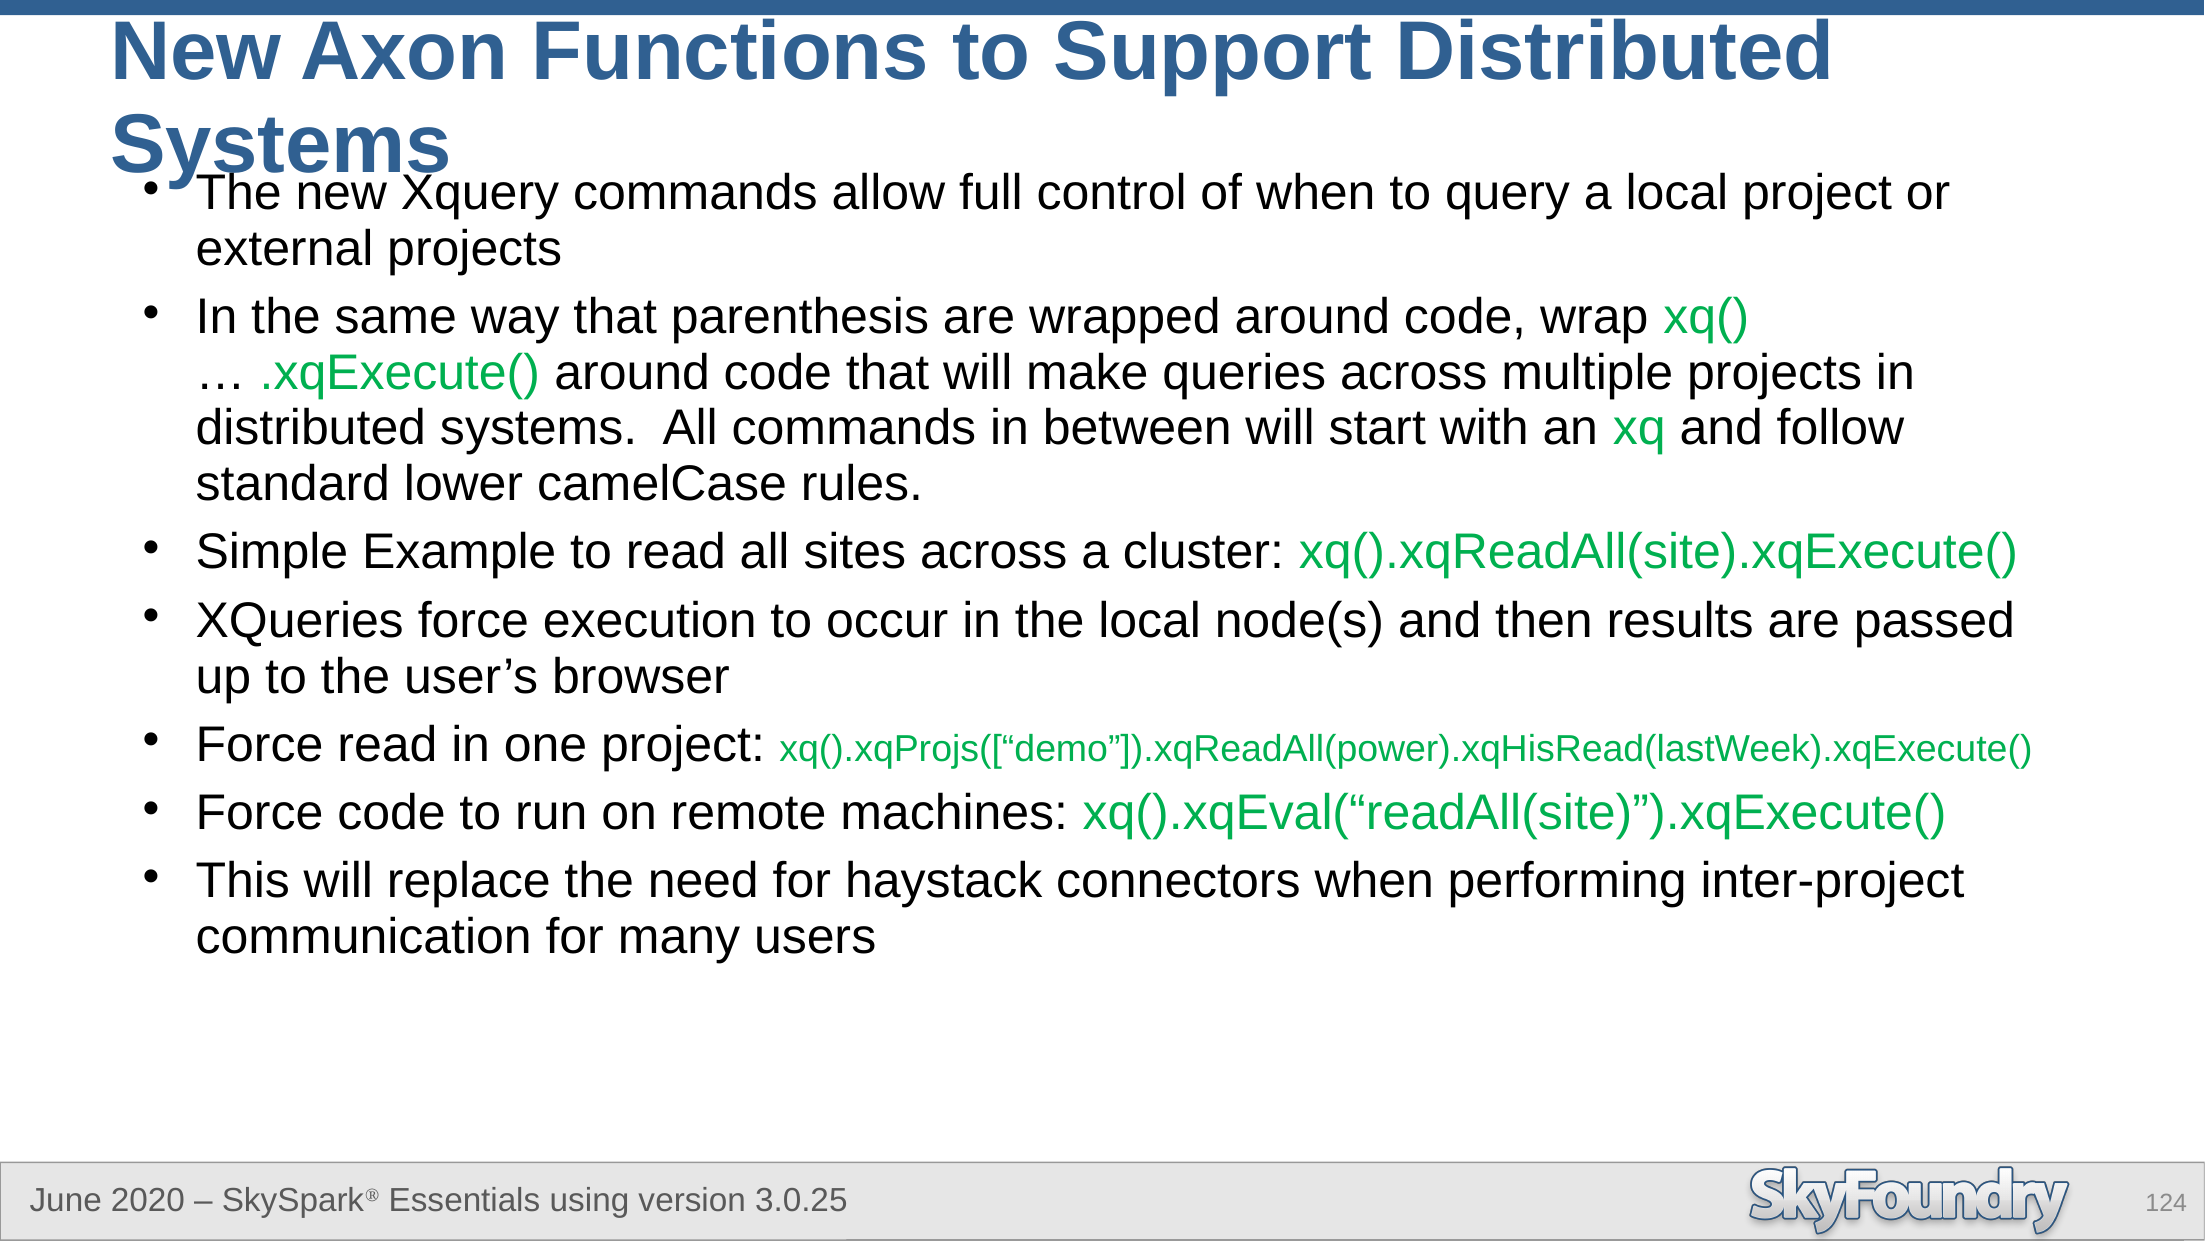

# New Axon Functions to Support Distributed Systems
The new Xquery commands allow full control of when to query a local project or external projects
In the same way that parenthesis are wrapped around code, wrap xq() … .xqExecute() around code that will make queries across multiple projects in distributed systems.  All commands in between will start with an xq and follow standard lower camelCase rules.
Simple Example to read all sites across a cluster: xq().xqReadAll(site).xqExecute()
XQueries force execution to occur in the local node(s) and then results are passed up to the user’s browser
Force read in one project: xq().xqProjs([“demo”]).xqReadAll(power).xqHisRead(lastWeek).xqExecute()
Force code to run on remote machines: xq().xqEval(“readAll(site)”).xqExecute()
This will replace the need for haystack connectors when performing inter-project communication for many users
124